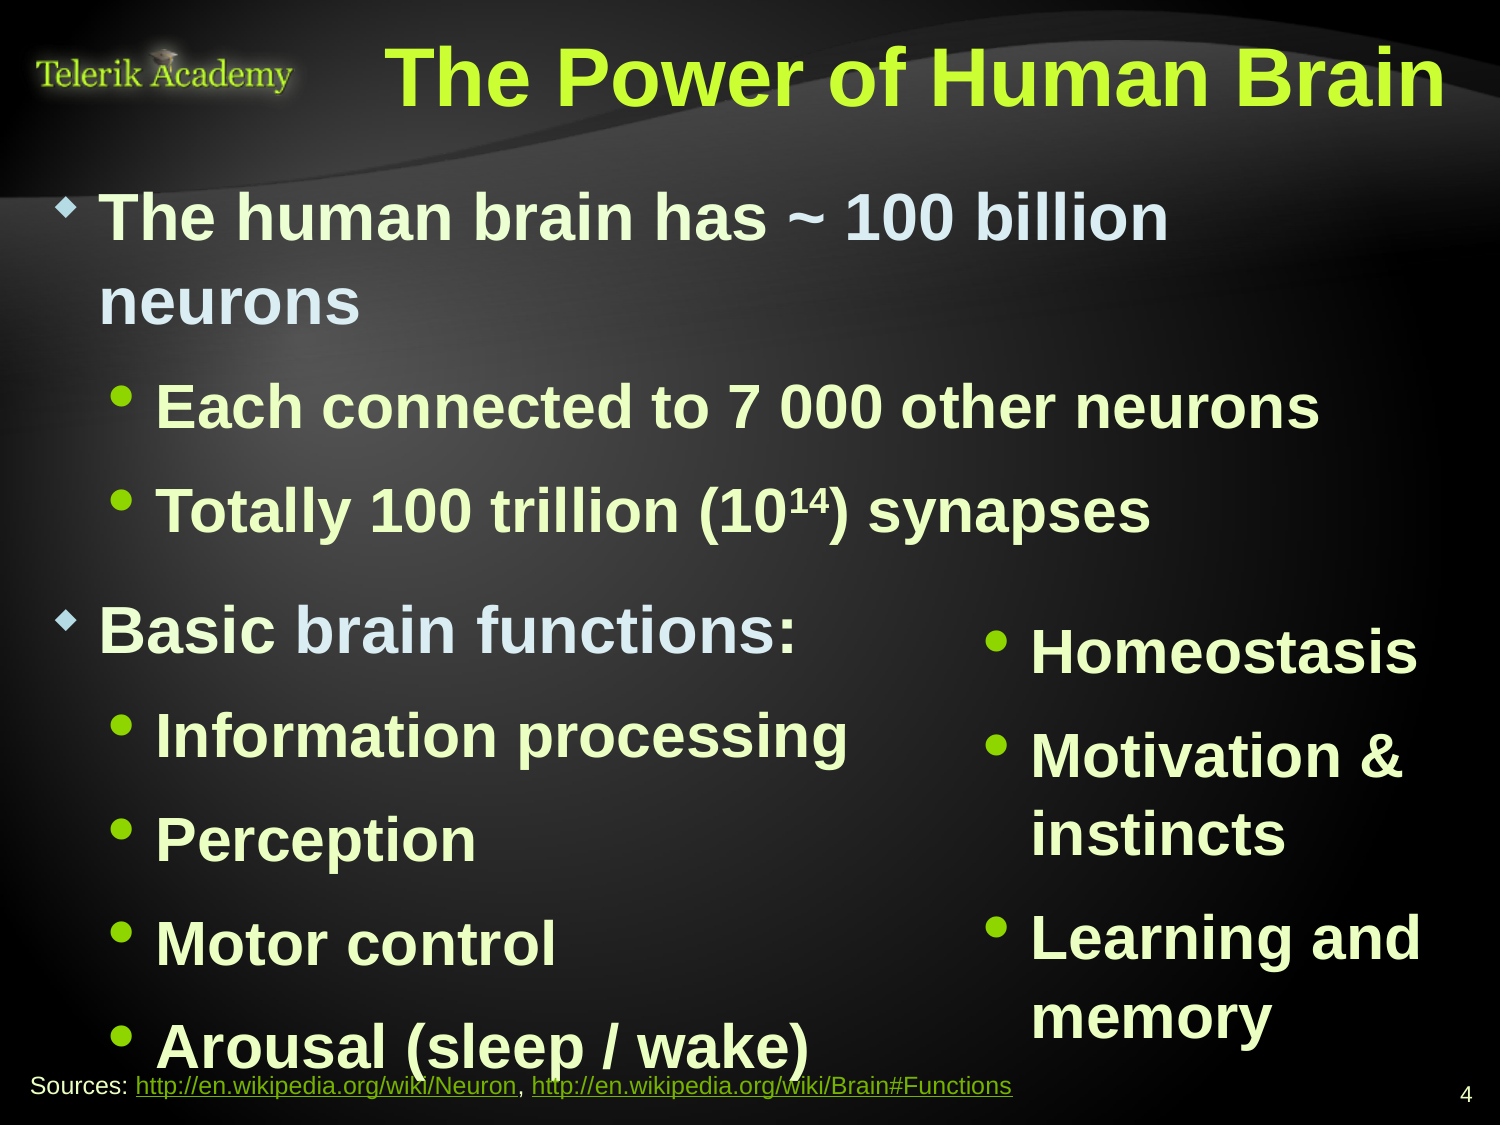

# The Power of Human Brain
The human brain has ~ 100 billion neurons
Each connected to 7 000 other neurons
Totally 100 trillion (1014) synapses
Basic brain functions:
Information processing
Perception
Motor control
Arousal (sleep / wake)
Homeostasis
Motivation & instincts
Learning and memory
Sources: http://en.wikipedia.org/wiki/Neuron, http://en.wikipedia.org/wiki/Brain#Functions
4